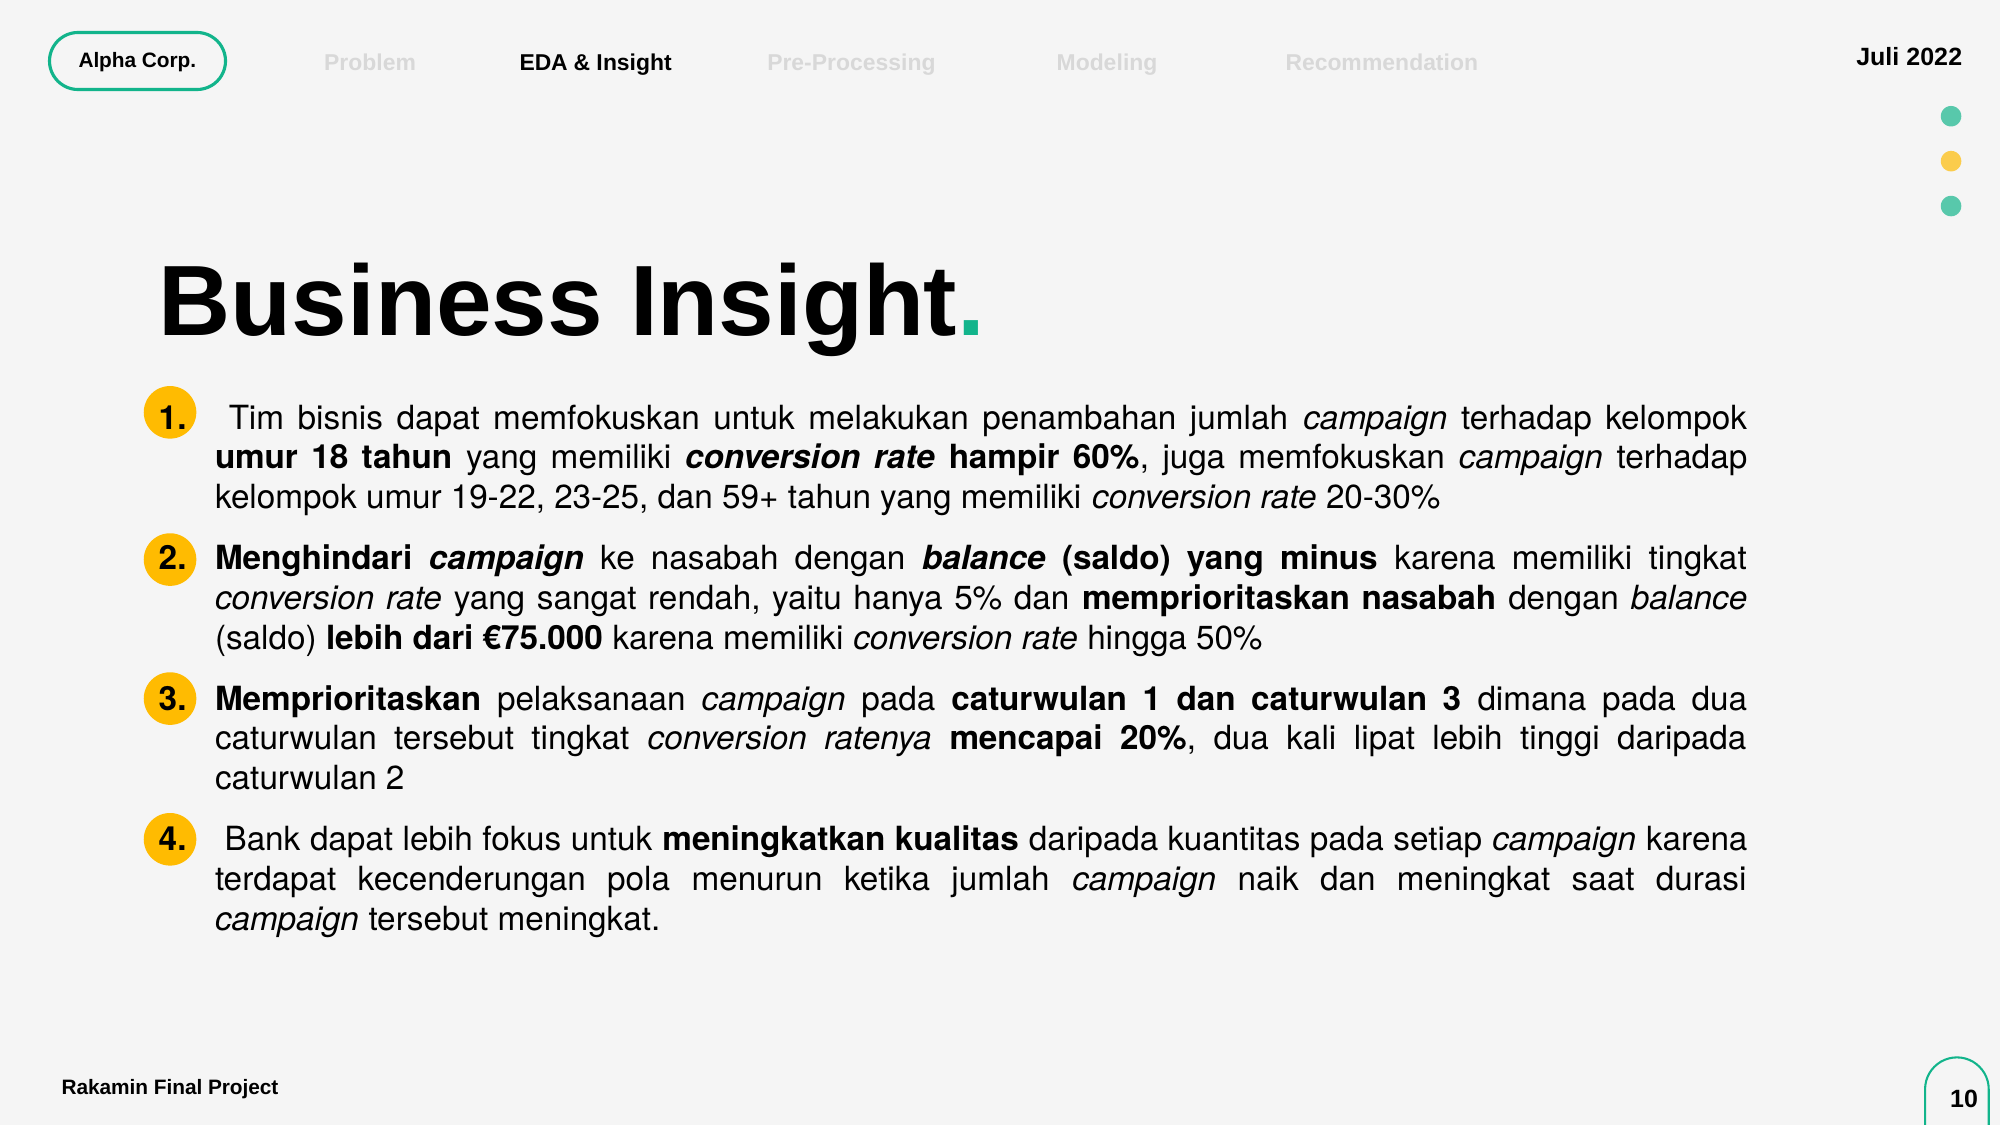

# Business Insight.

 Tim bisnis dapat memfokuskan untuk melakukan penambahan jumlah campaign terhadap kelompok umur 18 tahun yang memiliki conversion rate hampir 60%, juga memfokuskan campaign terhadap kelompok umur 19-22, 23-25, dan 59+ tahun yang memiliki conversion rate 20-30%
Menghindari campaign ke nasabah dengan balance (saldo) yang minus karena memiliki tingkat conversion rate yang sangat rendah, yaitu hanya 5% dan memprioritaskan nasabah dengan balance (saldo) lebih dari €75.000 karena memiliki conversion rate hingga 50%
Memprioritaskan pelaksanaan campaign pada caturwulan 1 dan caturwulan 3 dimana pada dua caturwulan tersebut tingkat conversion ratenya mencapai 20%, dua kali lipat lebih tinggi daripada caturwulan 2
 Bank dapat lebih fokus untuk meningkatkan kualitas daripada kuantitas pada setiap campaign karena terdapat kecenderungan pola menurun ketika jumlah campaign naik dan meningkat saat durasi campaign tersebut meningkat.

10